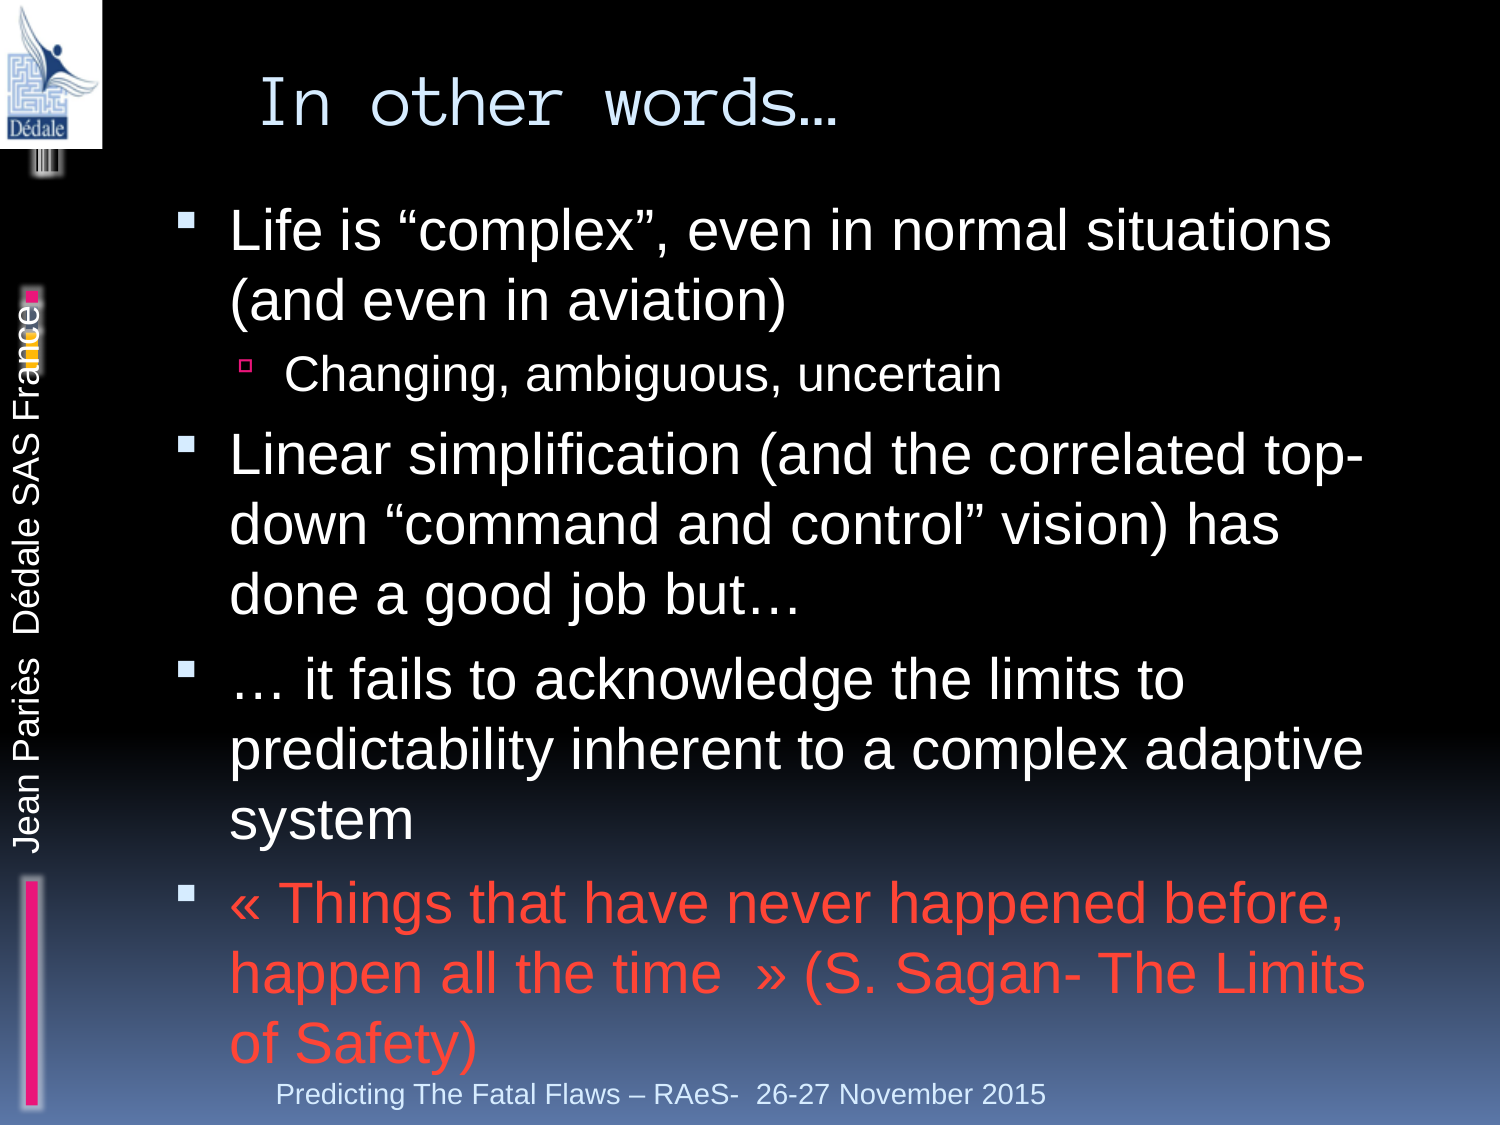

# In other words…
Life is “complex”, even in normal situations (and even in aviation)
Changing, ambiguous, uncertain
Linear simplification (and the correlated top-down “command and control” vision) has done a good job but…
… it fails to acknowledge the limits to predictability inherent to a complex adaptive system
« Things that have never happened before, happen all the time  » (S. Sagan- The Limits of Safety)

Predicting The Fatal Flaws – RAeS-  26-27 November 2015